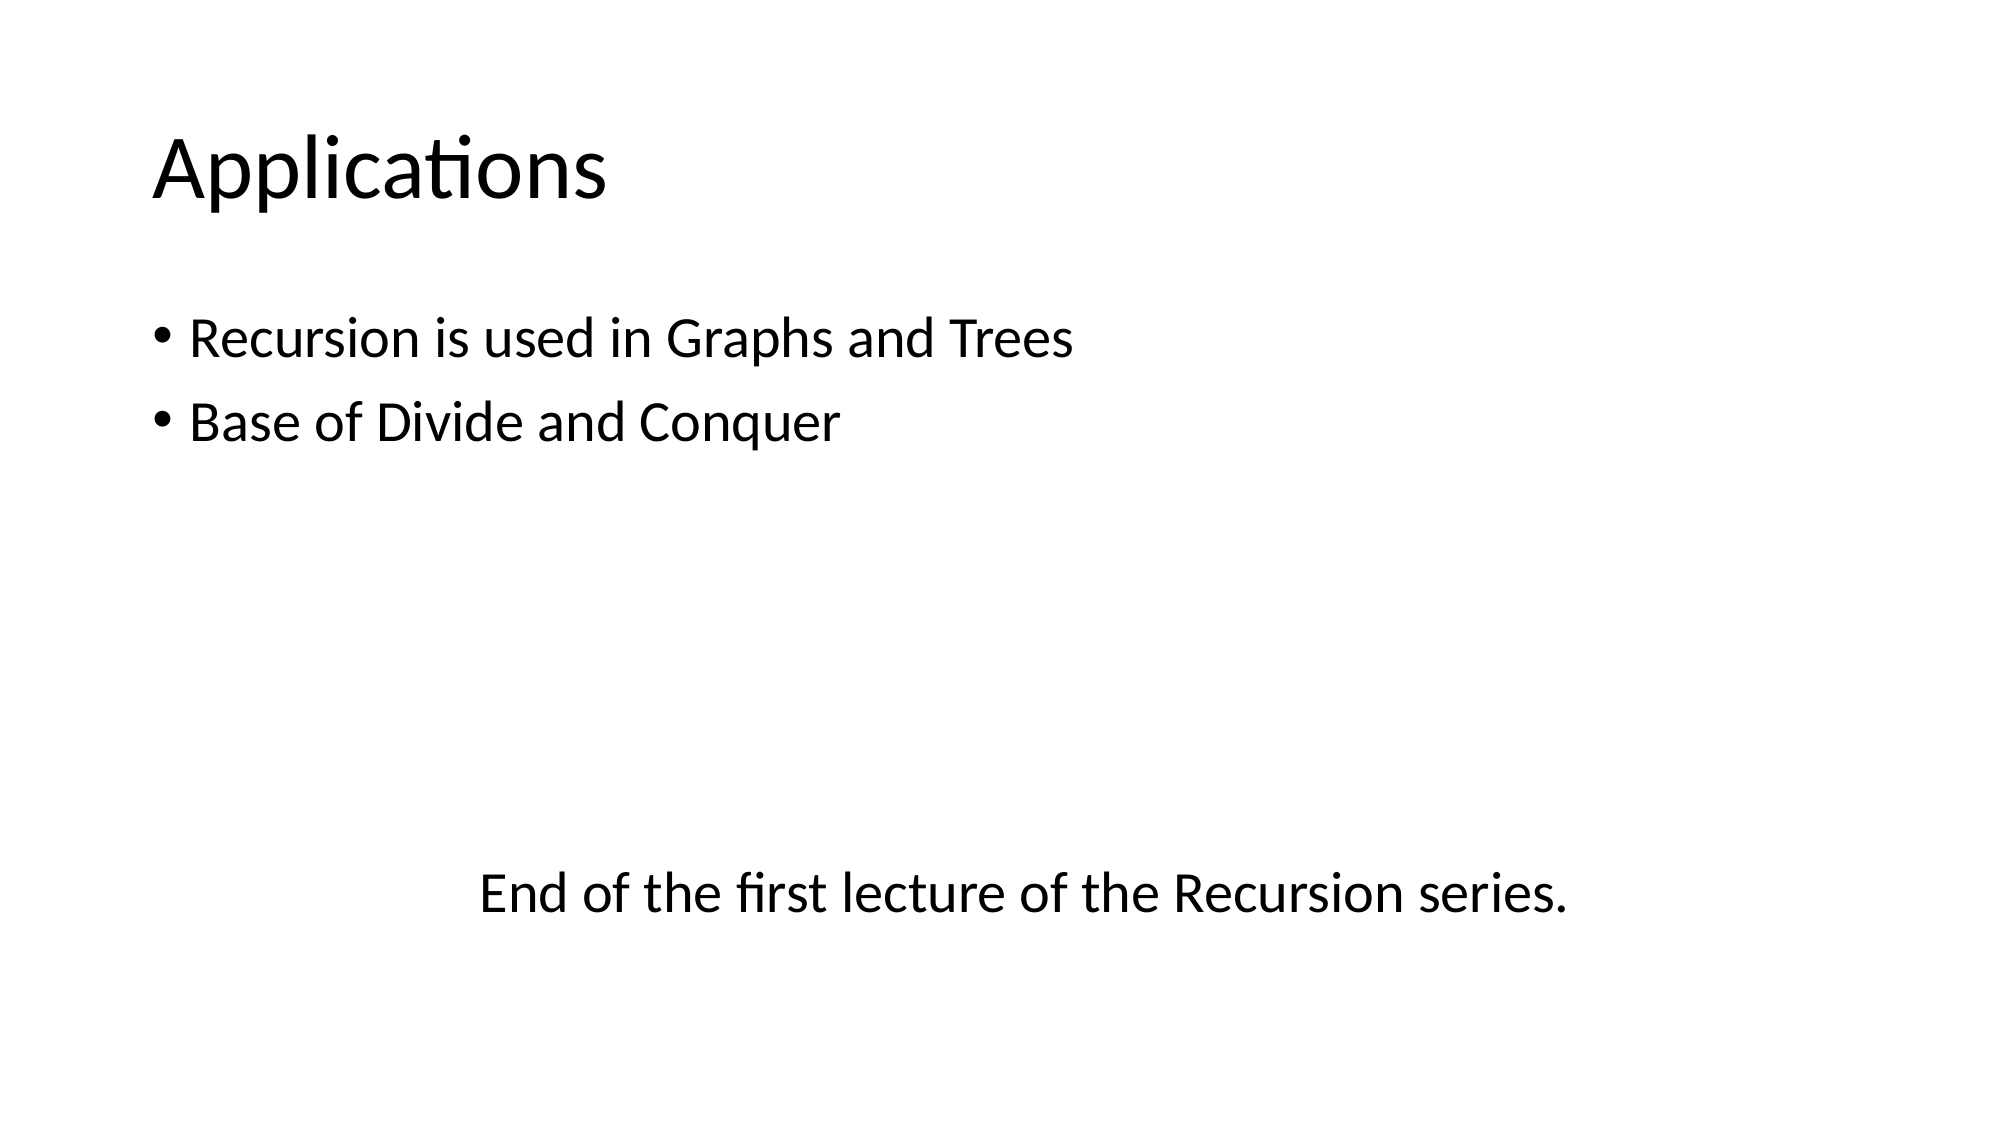

# Applications
Recursion is used in Graphs and Trees
Base of Divide and Conquer

End of the first lecture of the Recursion series.